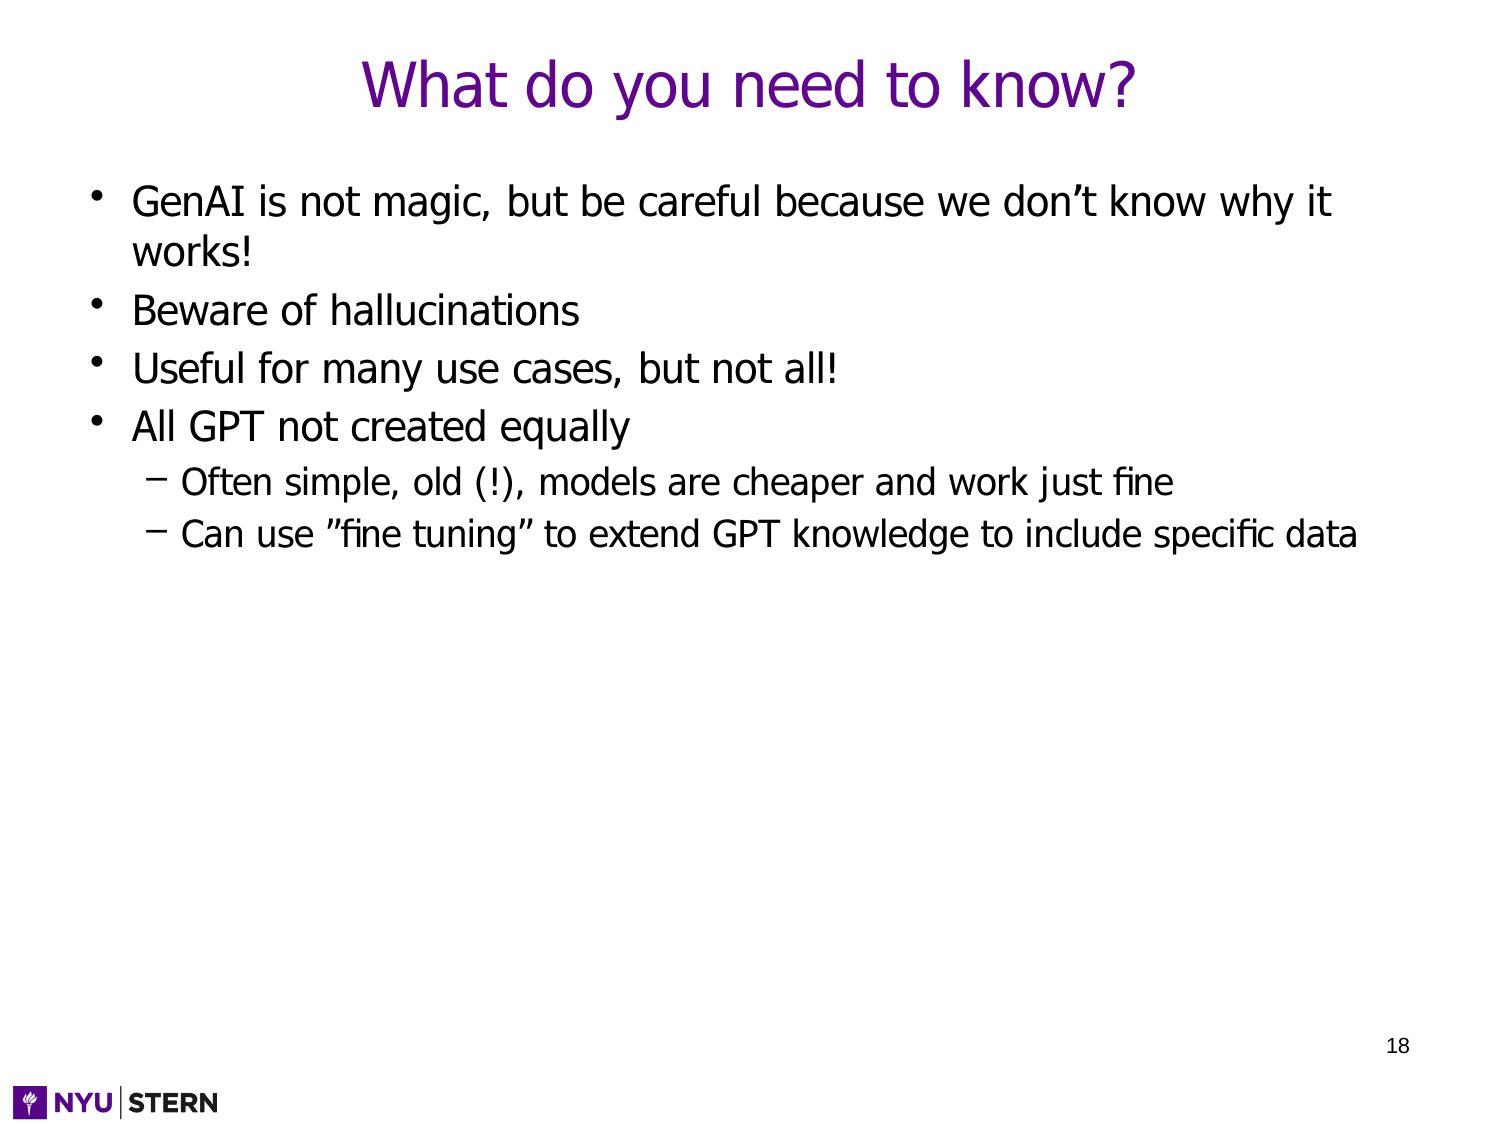

# What do you need to know?
GenAI is not magic, but be careful because we don’t know why it works!
Beware of hallucinations
Useful for many use cases, but not all!
All GPT not created equally
Often simple, old (!), models are cheaper and work just fine
Can use ”fine tuning” to extend GPT knowledge to include specific data
18